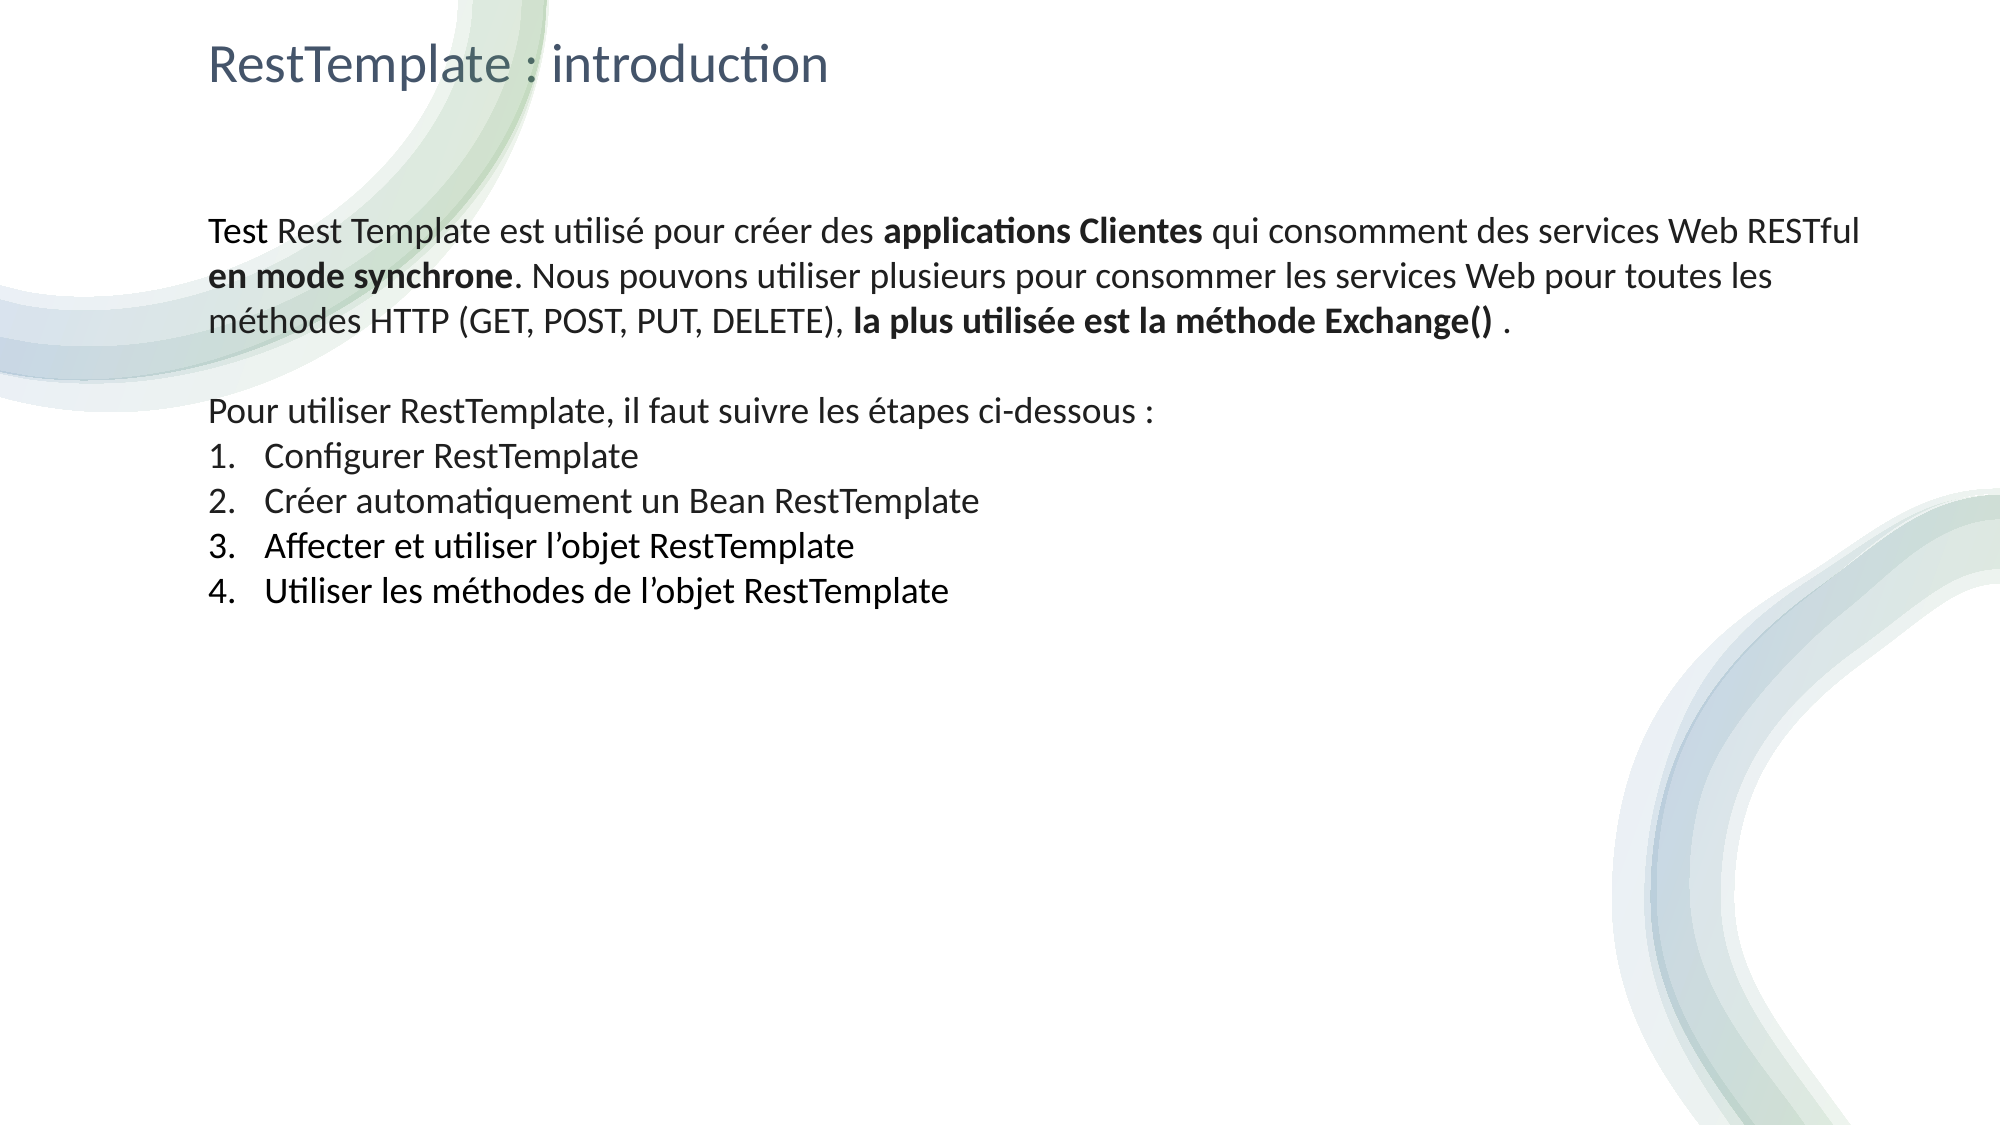

# RestTemplate : introduction
Test Rest Template est utilisé pour créer des applications Clientes qui consomment des services Web RESTful en mode synchrone. Nous pouvons utiliser plusieurs pour consommer les services Web pour toutes les méthodes HTTP (GET, POST, PUT, DELETE), la plus utilisée est la méthode Exchange() .

Pour utiliser RestTemplate, il faut suivre les étapes ci-dessous :
Configurer RestTemplate
Créer automatiquement un Bean RestTemplate
Affecter et utiliser l’objet RestTemplate
Utiliser les méthodes de l’objet RestTemplate